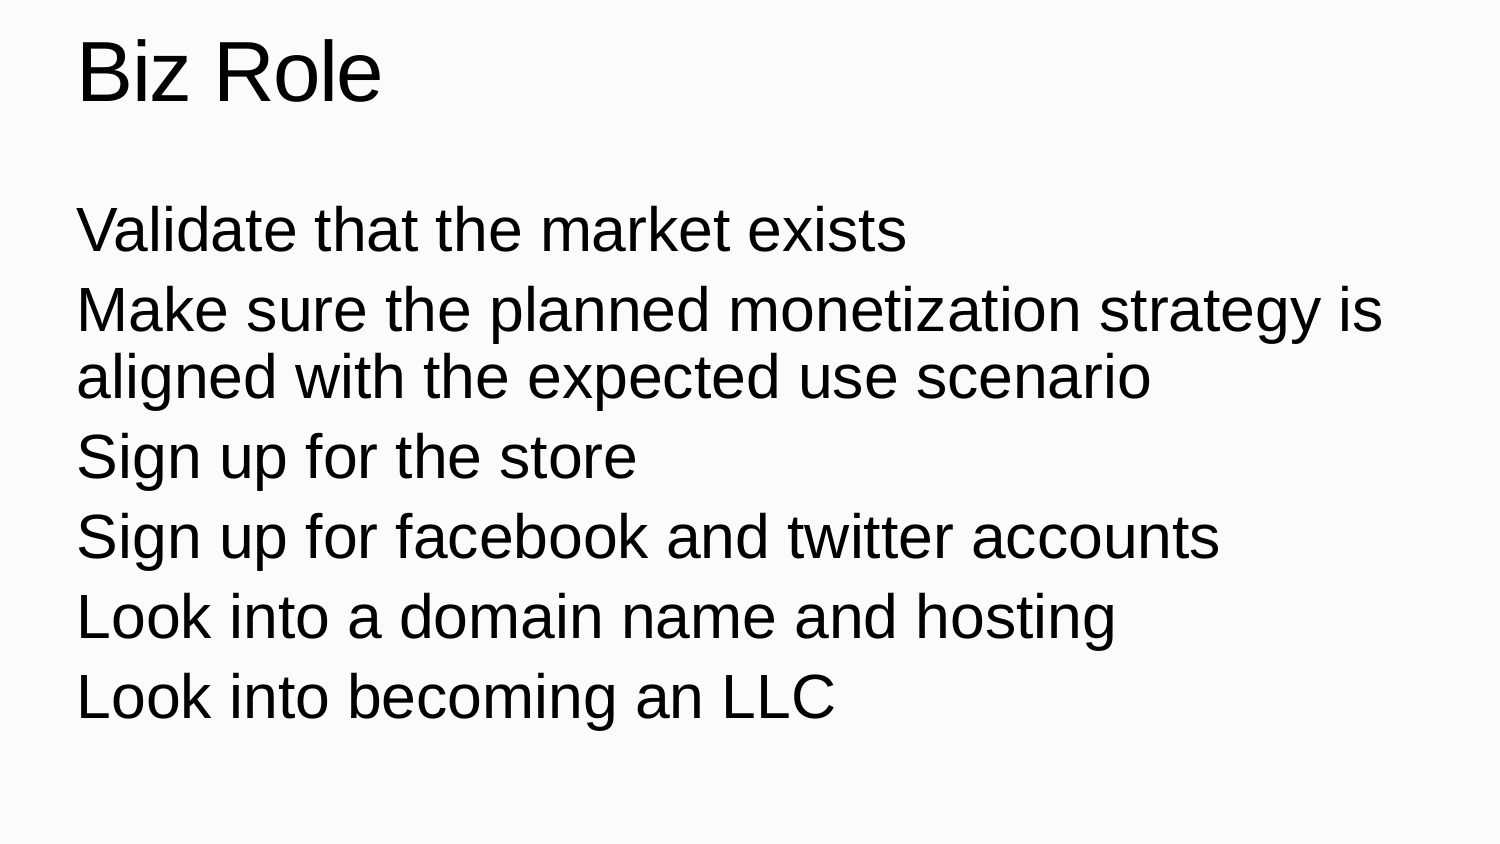

# Biz Role
Validate that the market exists
Make sure the planned monetization strategy is aligned with the expected use scenario
Sign up for the store
Sign up for facebook and twitter accounts
Look into a domain name and hosting
Look into becoming an LLC